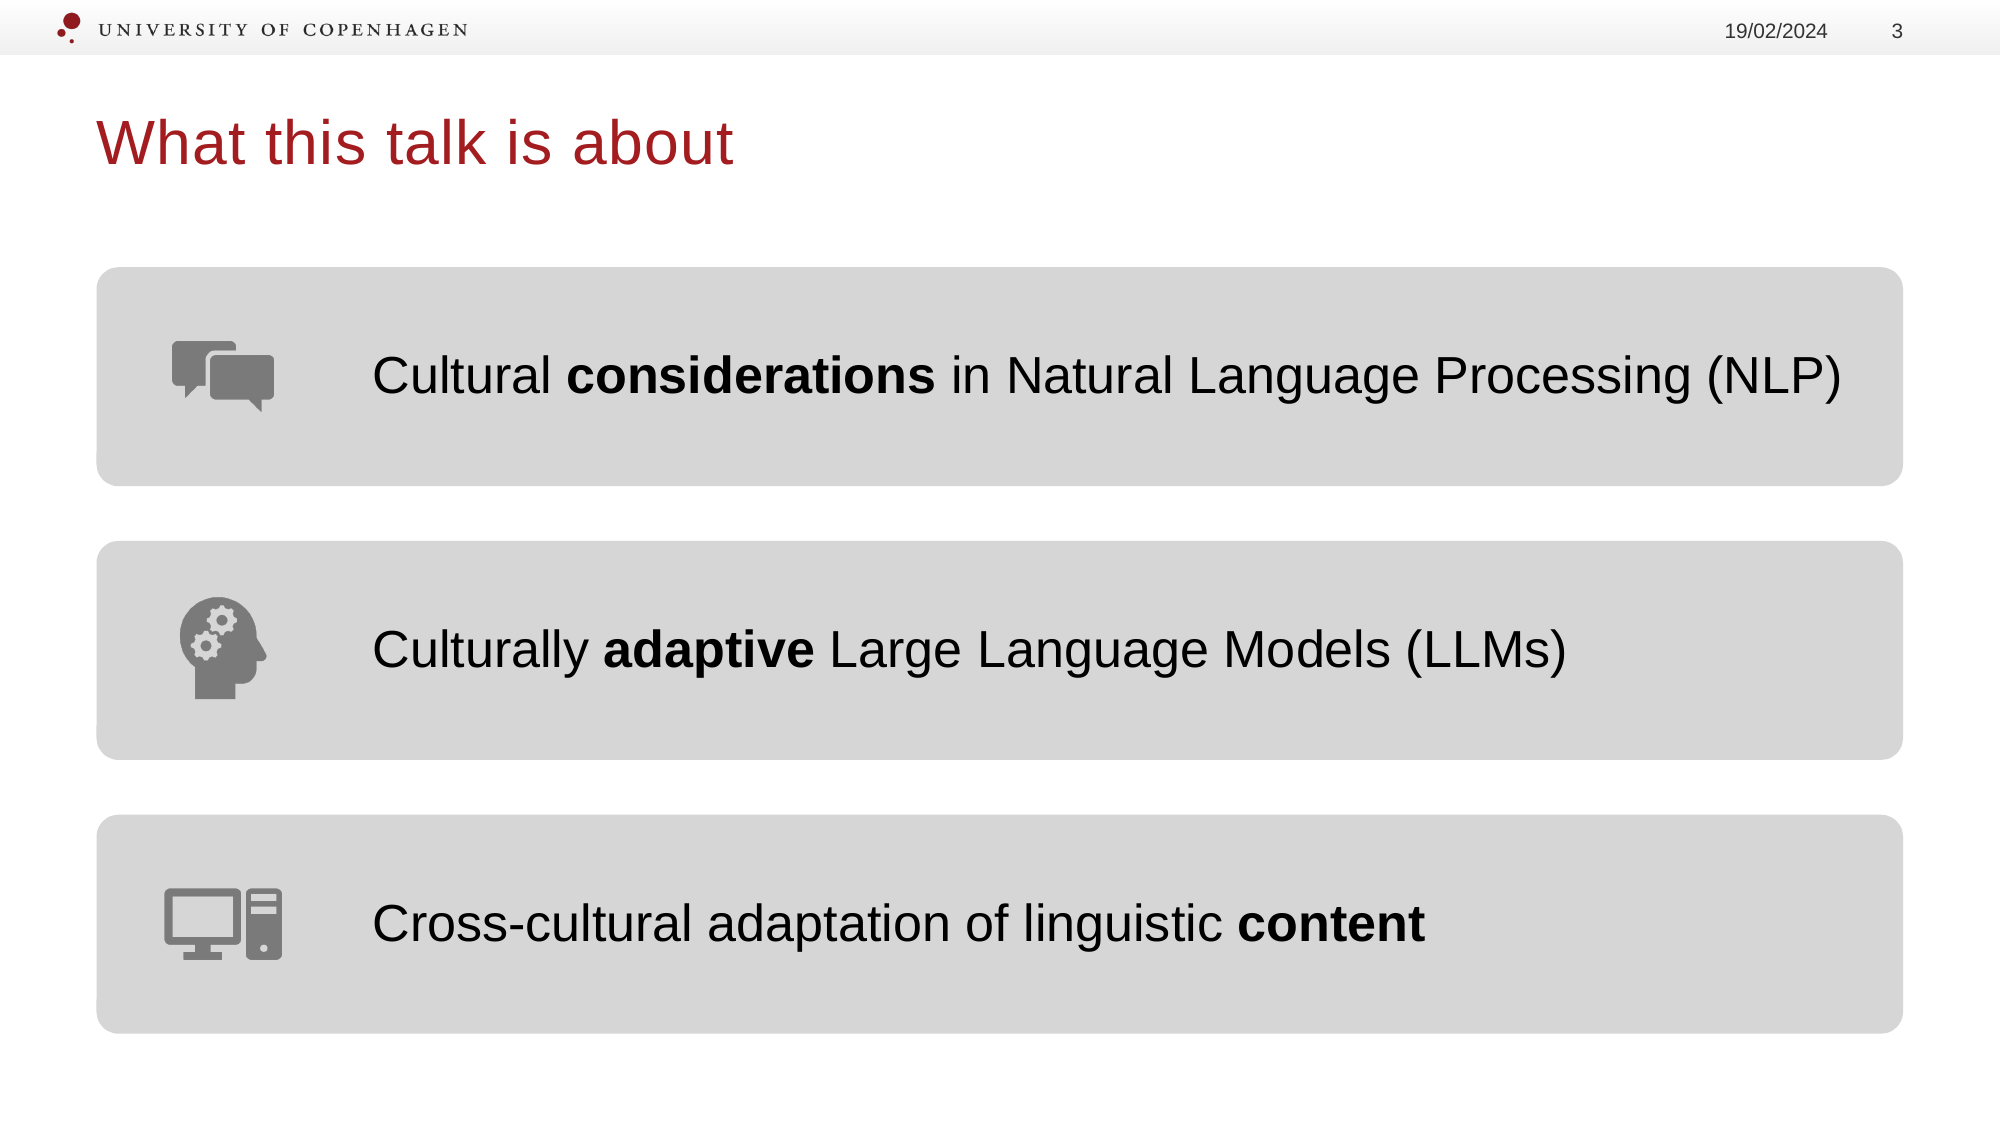

19/02/2024
3
# What this talk is about
Cultural considerations in Natural Language Processing (NLP)
Culturally adaptive Large Language Models (LLMs)
Cross-cultural adaptation of linguistic content